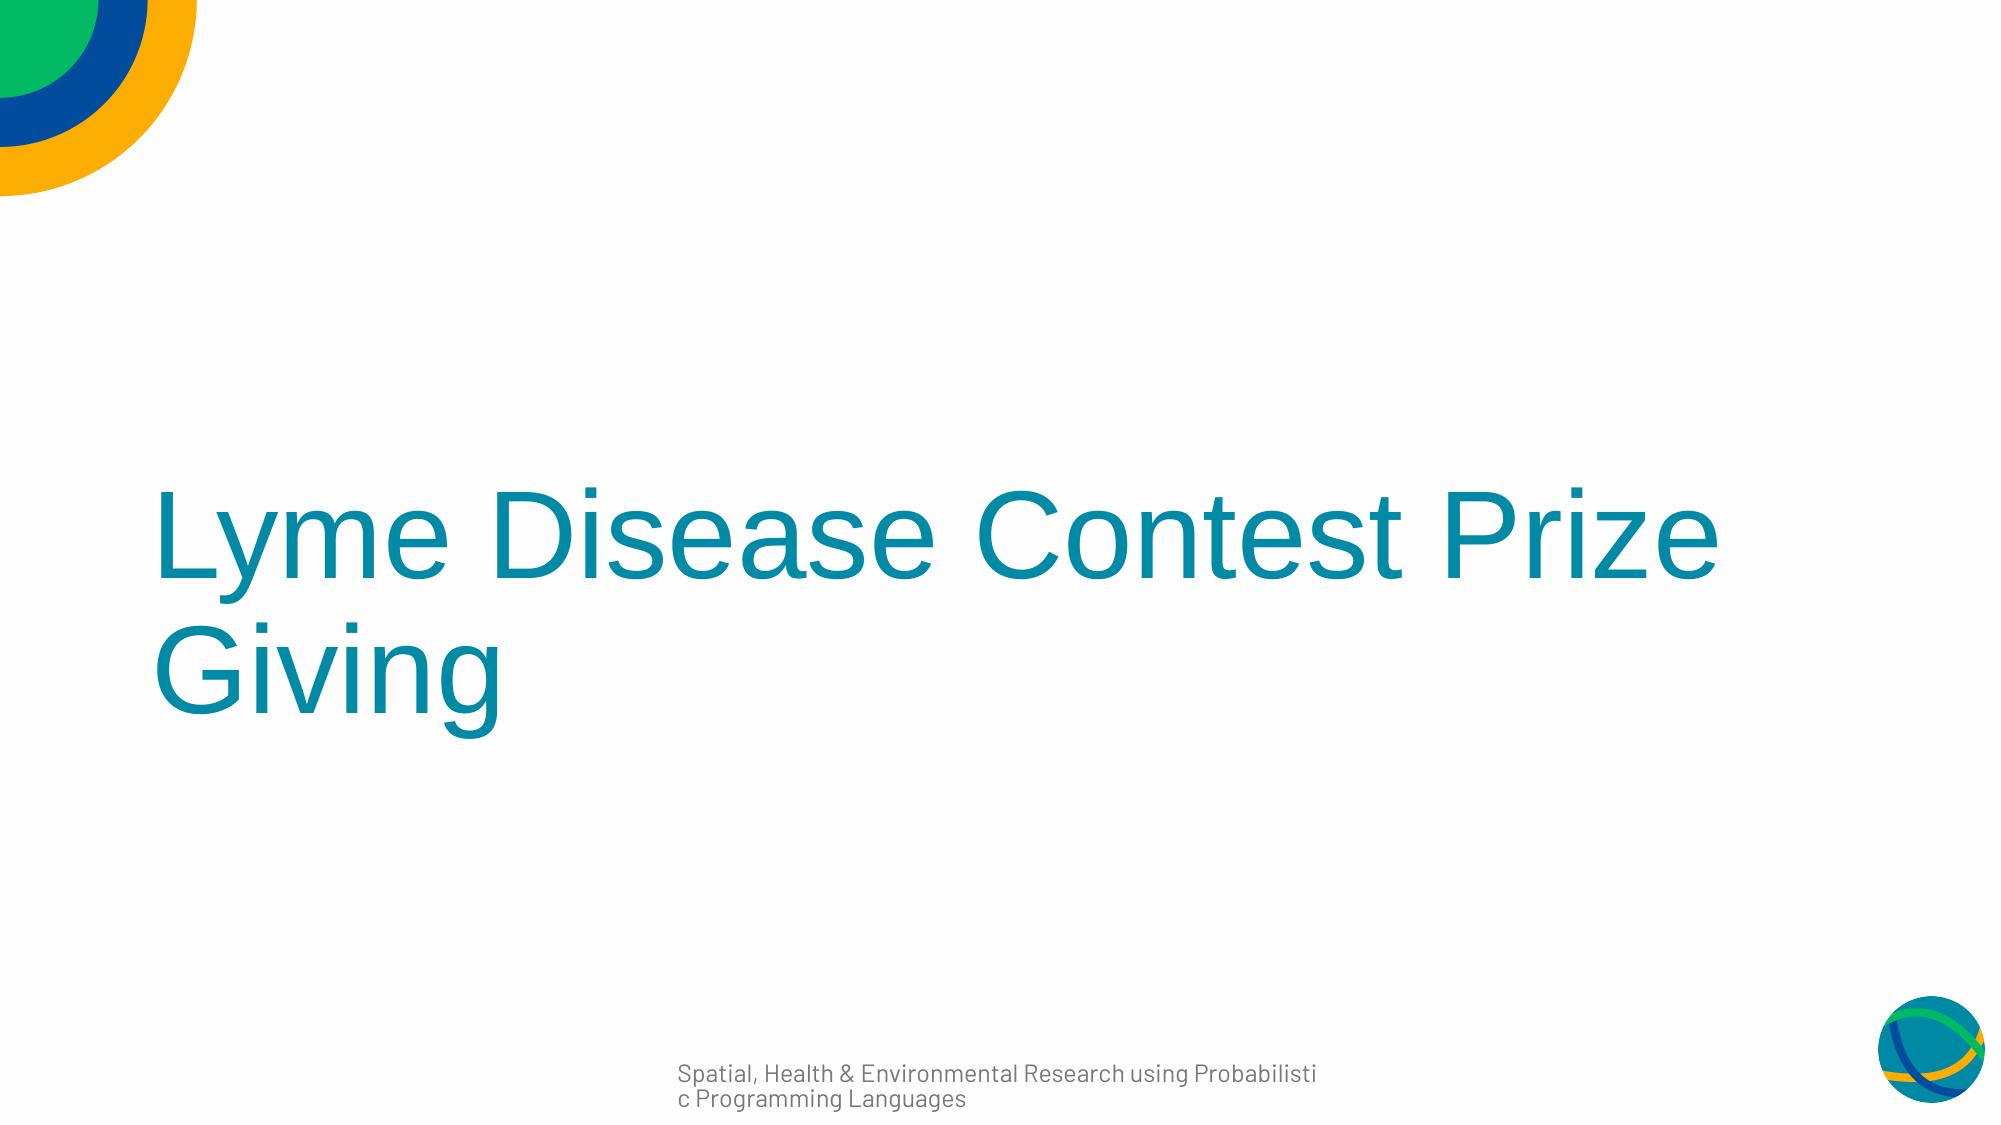

# Lyme Disease Contest Prize Giving

Spatial, Health & Environmental Research using Probabilistic Programming Languages